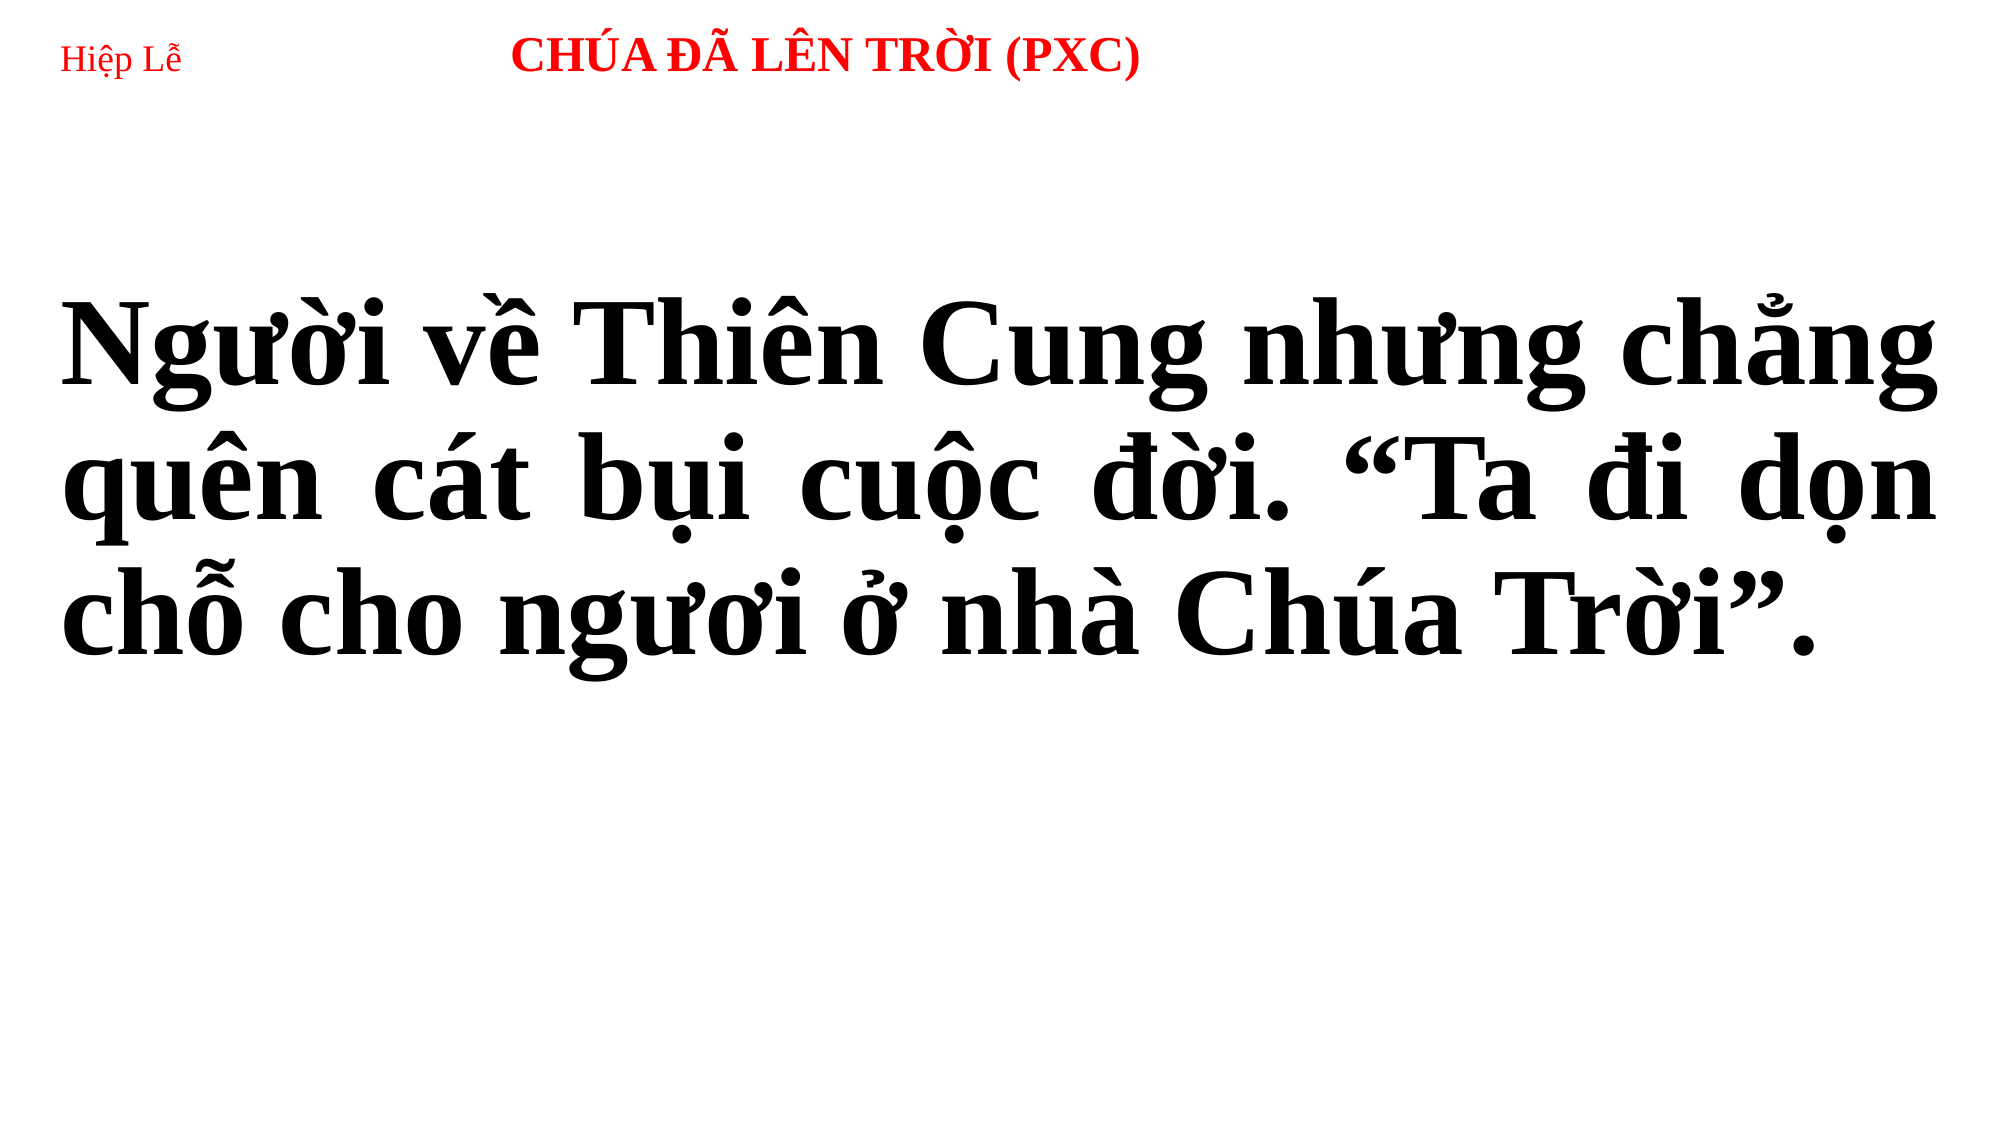

# Hiệp Lễ                    	CHÚA ĐÃ LÊN TRỜI (PXC)
Người về Thiên Cung nhưng chẳng quên cát bụi cuộc đời. “Ta đi dọn chỗ cho ngươi ở nhà Chúa Trời”.